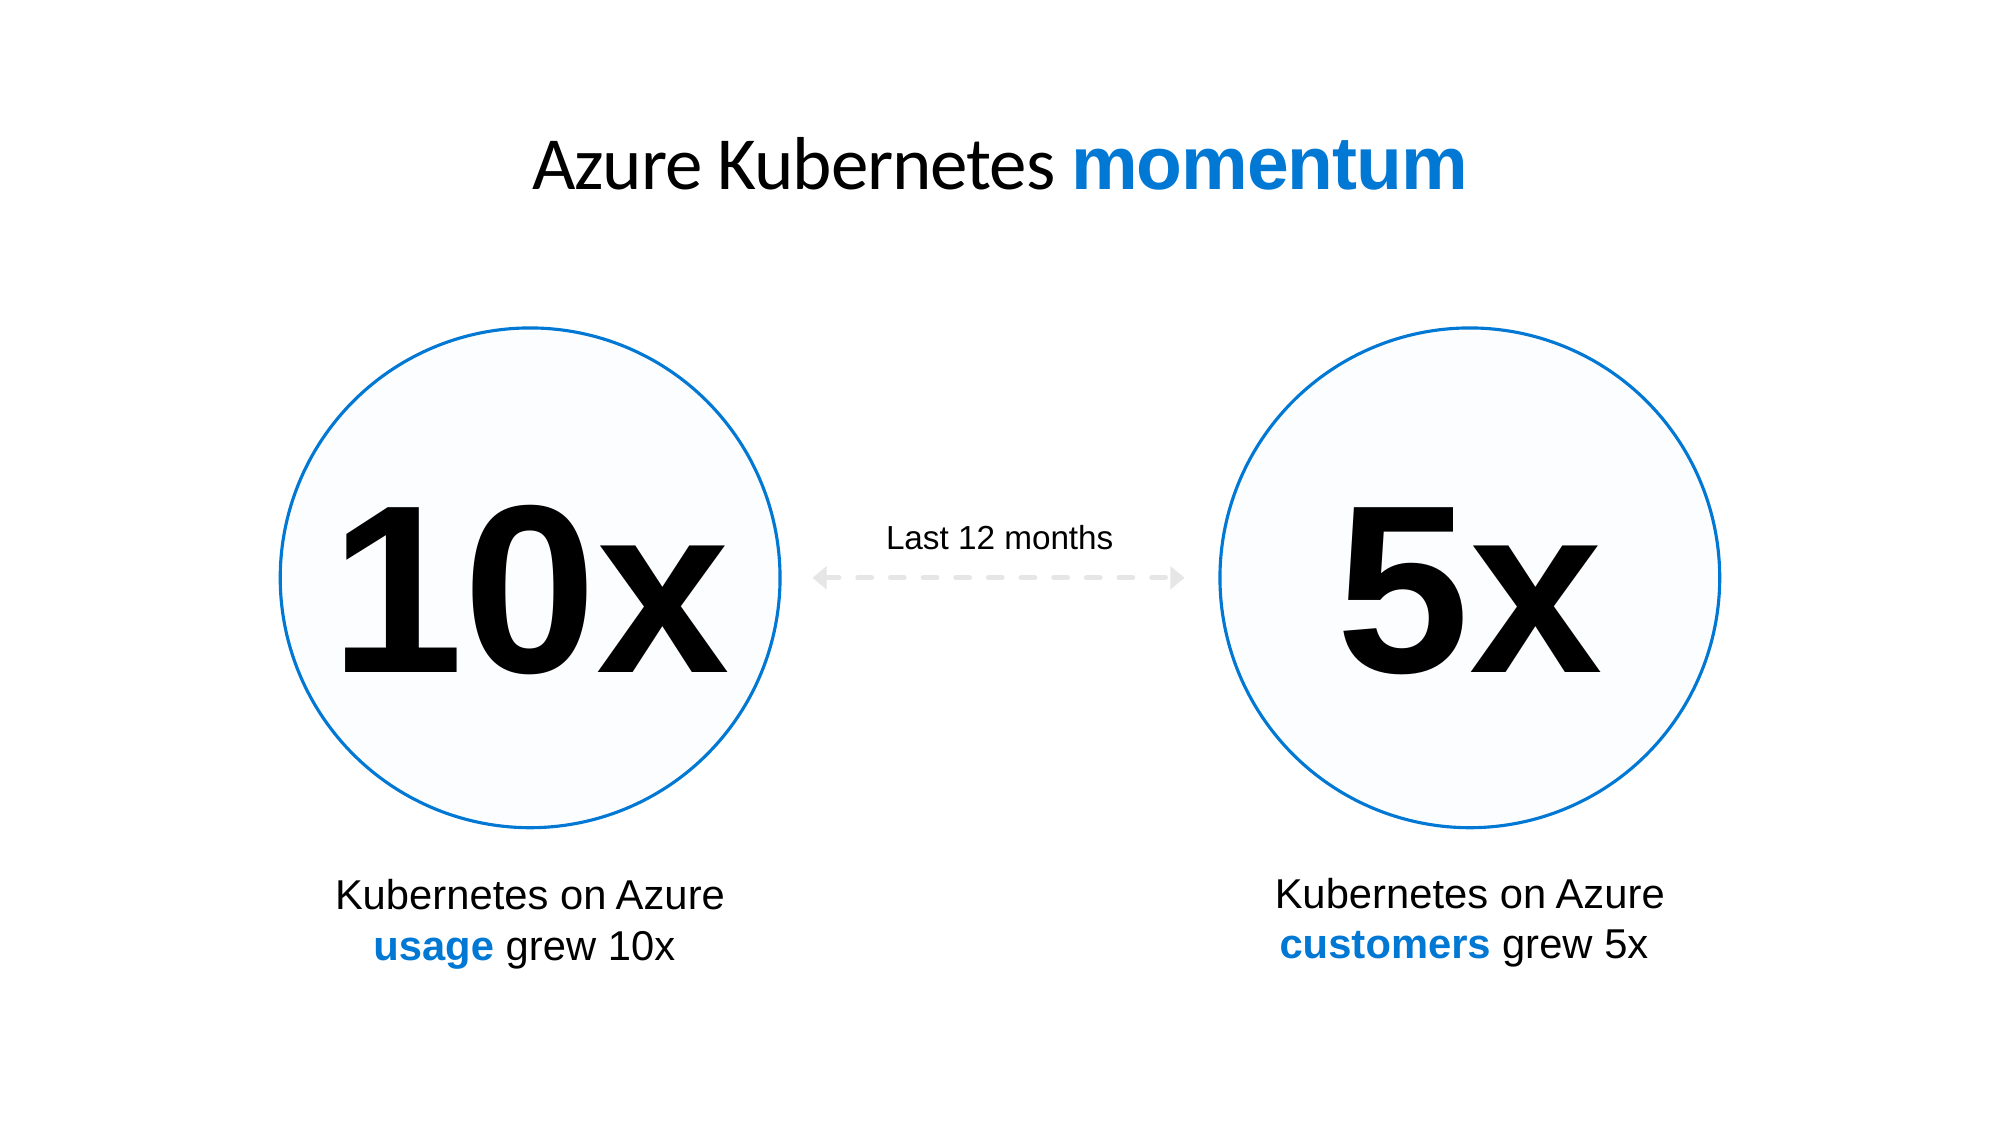

Azure Kubernetes momentum

10x

5x
Last 12 months
Kubernetes on Azure customers grew 5x
Kubernetes on Azure usage grew 10x